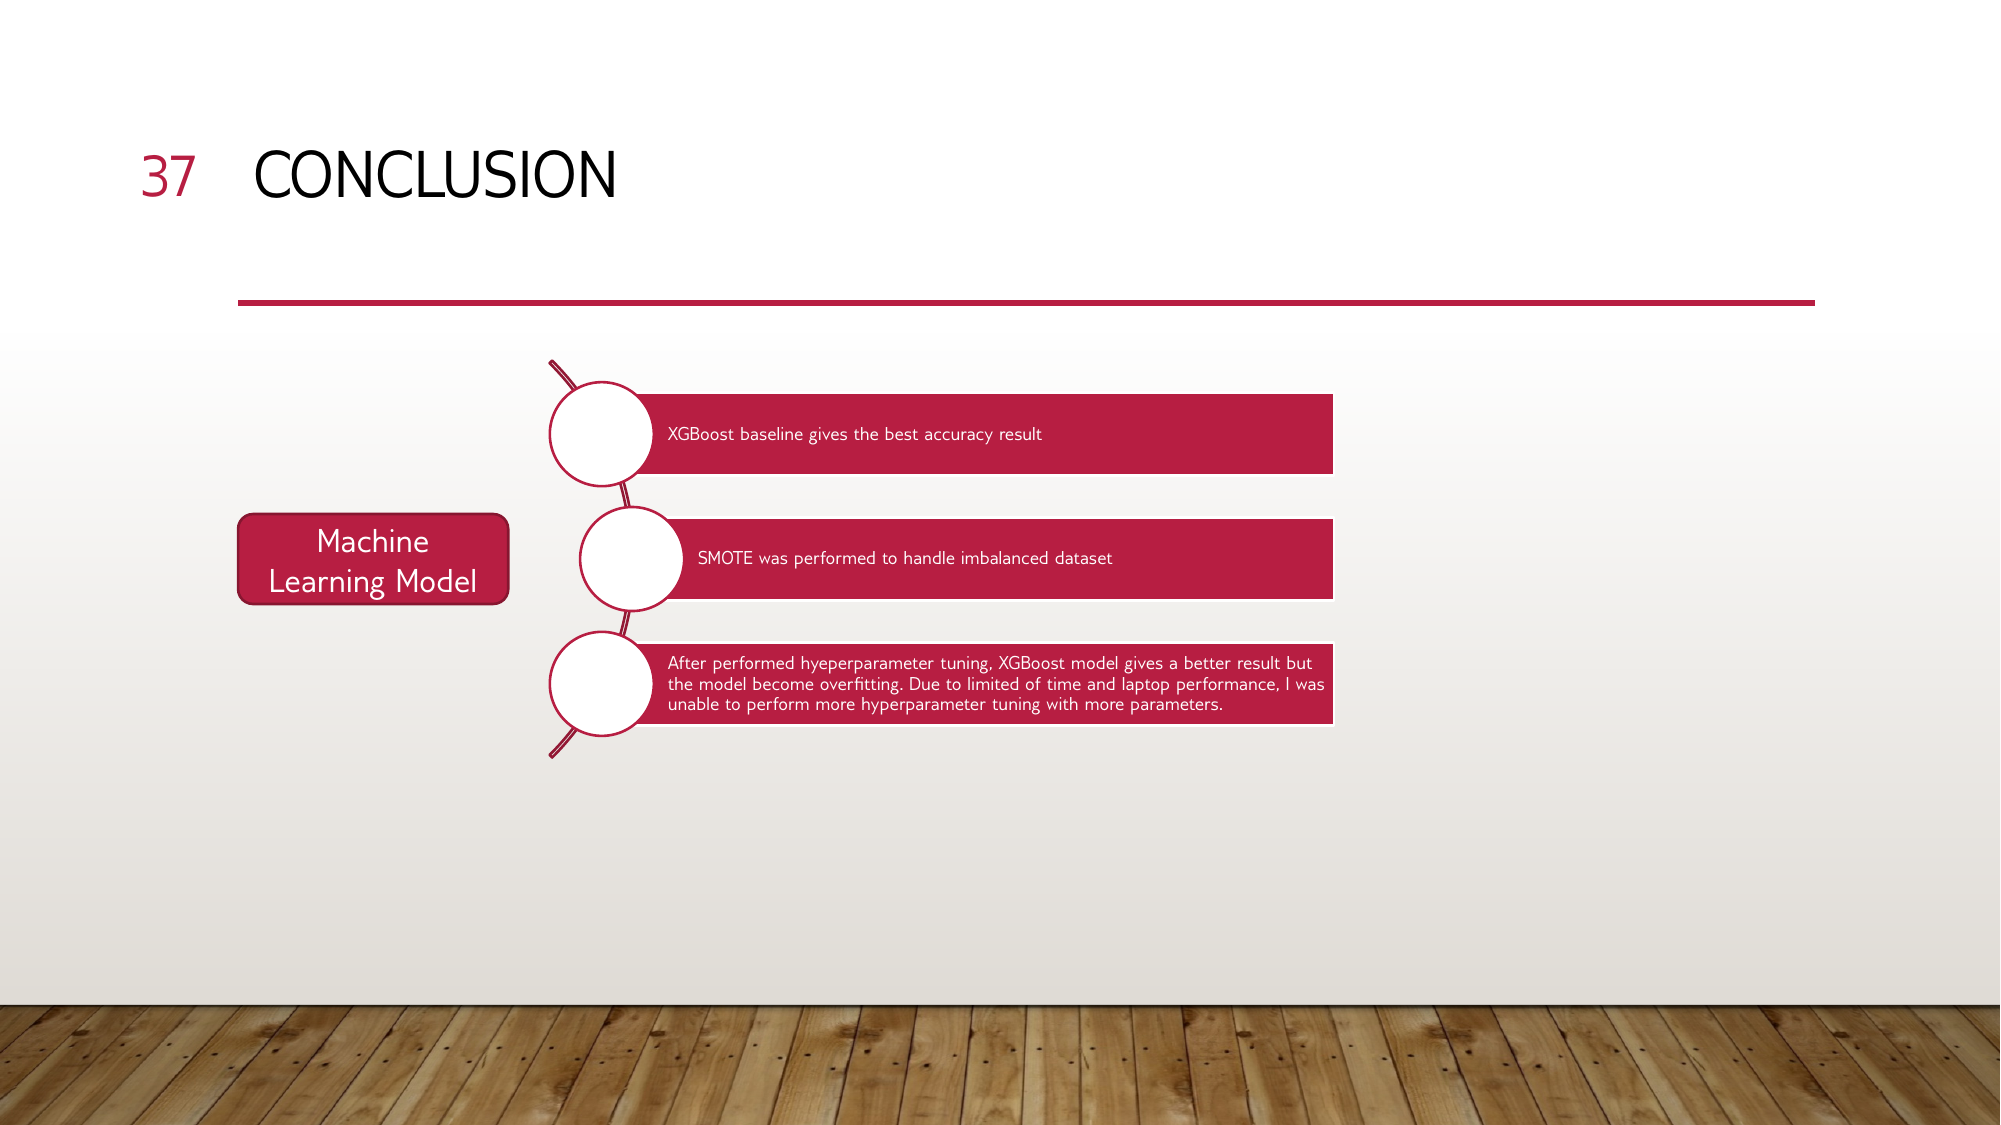

37
# CONCLUSION
XGBoost baseline gives the best accuracy result
SMOTE was performed to handle imbalanced dataset
After performed hyeperparameter tuning, XGBoost model gives a better result but the model become overfitting. Due to limited of time and laptop performance, I was unable to perform more hyperparameter tuning with more parameters.
Machine Learning Model